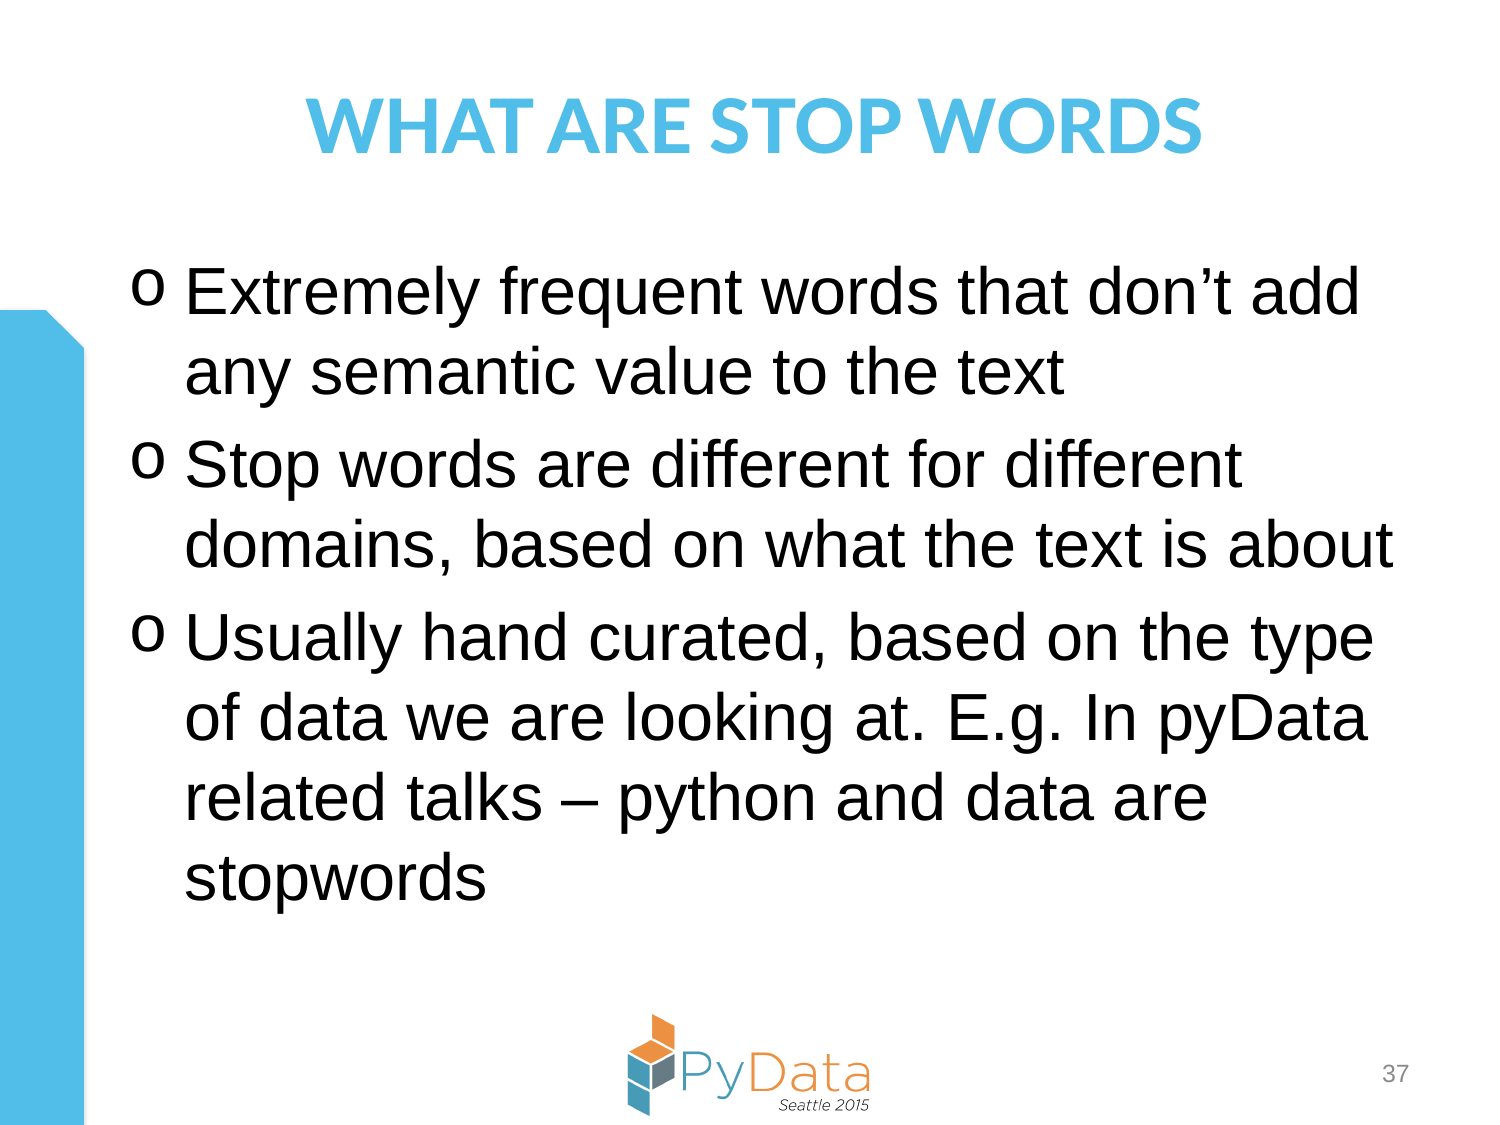

# What Are Stop Words
Extremely frequent words that don’t add any semantic value to the text
Stop words are different for different domains, based on what the text is about
Usually hand curated, based on the type of data we are looking at. E.g. In pyData related talks – python and data are stopwords
37